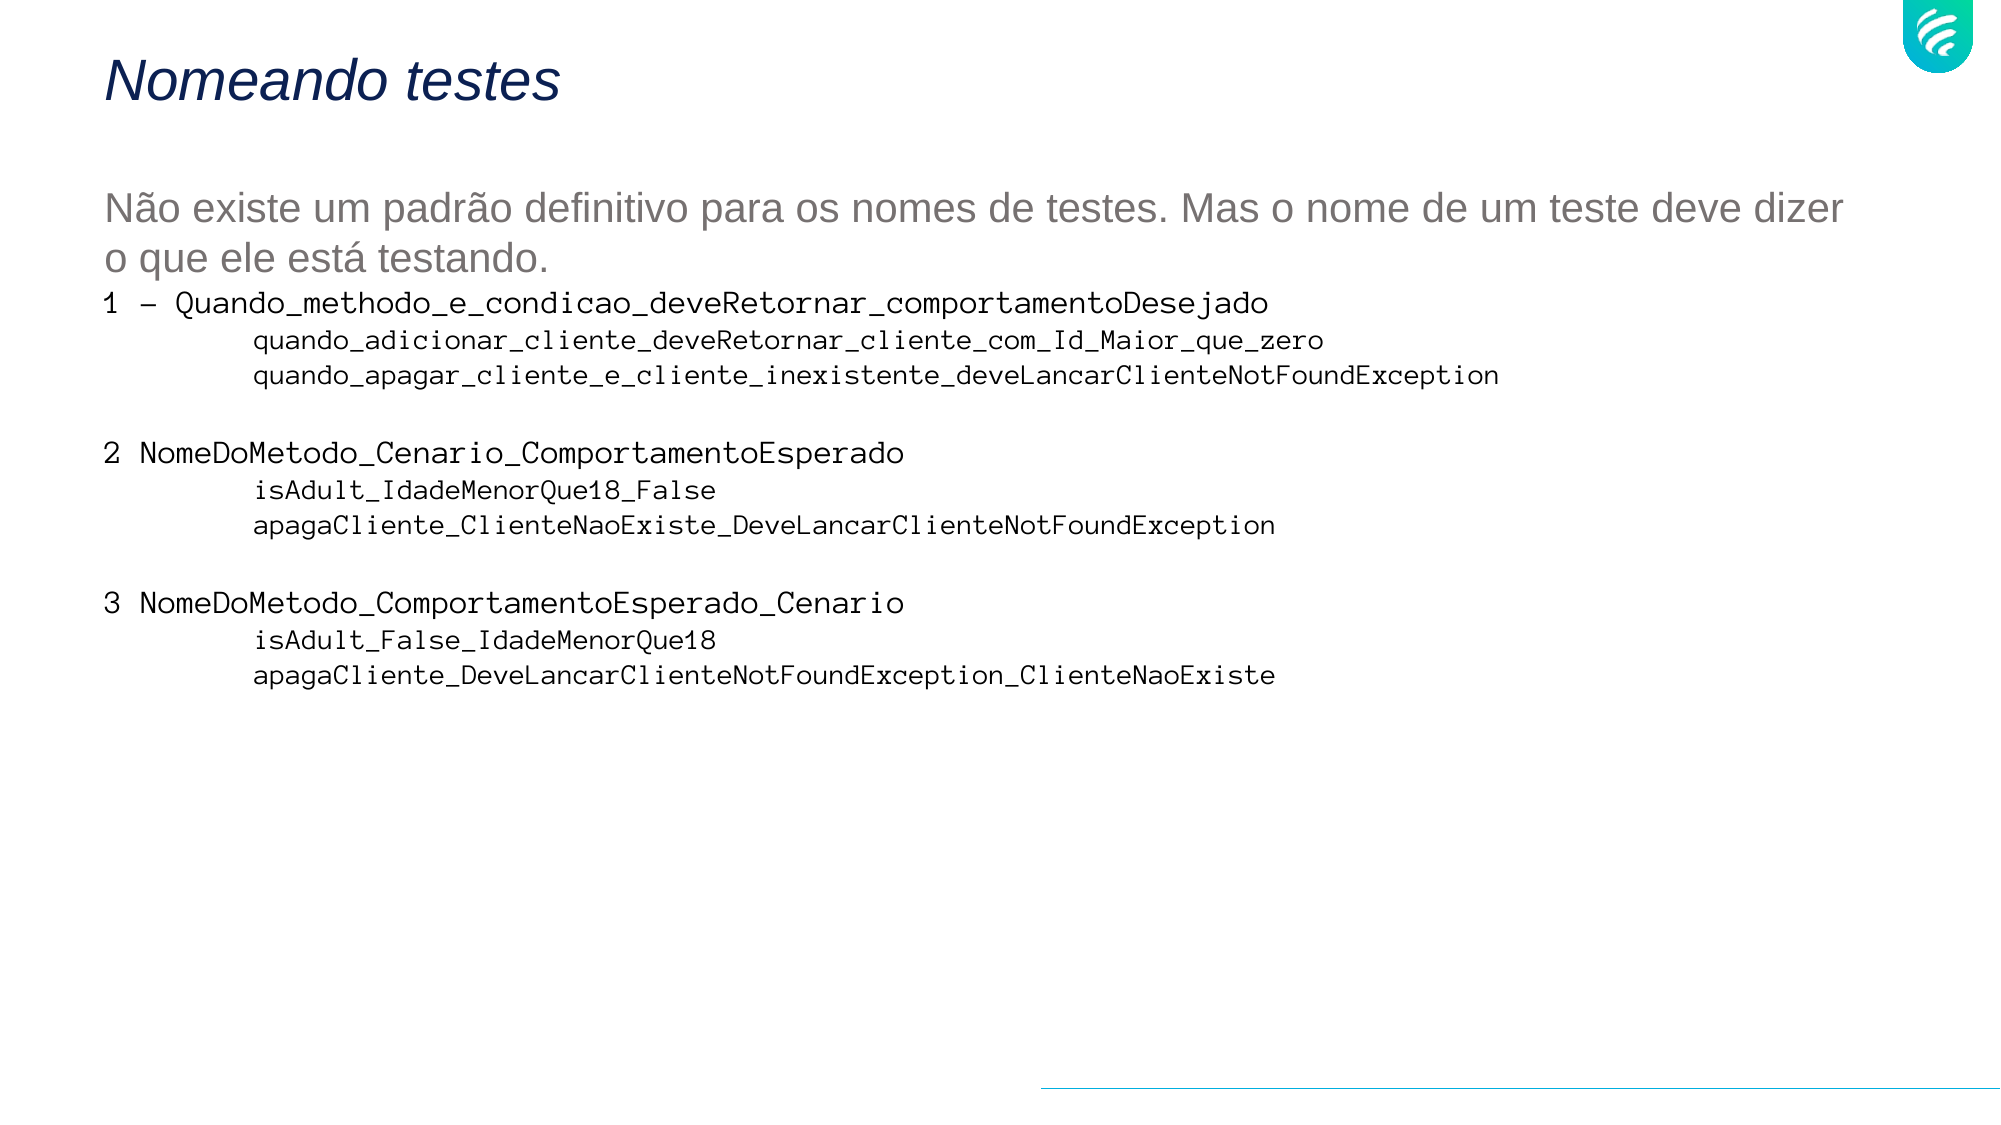

# Nomeando testes
Não existe um padrão definitivo para os nomes de testes. Mas o nome de um teste deve dizer o que ele está testando.
1 - Quando_methodo_e_condicao_deveRetornar_comportamentoDesejado
	quando_adicionar_cliente_deveRetornar_cliente_com_Id_Maior_que_zero
	quando_apagar_cliente_e_cliente_inexistente_deveLancarClienteNotFoundException

2 NomeDoMetodo_Cenario_ComportamentoEsperado
	isAdult_IdadeMenorQue18_False
	apagaCliente_ClienteNaoExiste_DeveLancarClienteNotFoundException

3 NomeDoMetodo_ComportamentoEsperado_Cenario
	isAdult_False_IdadeMenorQue18
	apagaCliente_DeveLancarClienteNotFoundException_ClienteNaoExiste